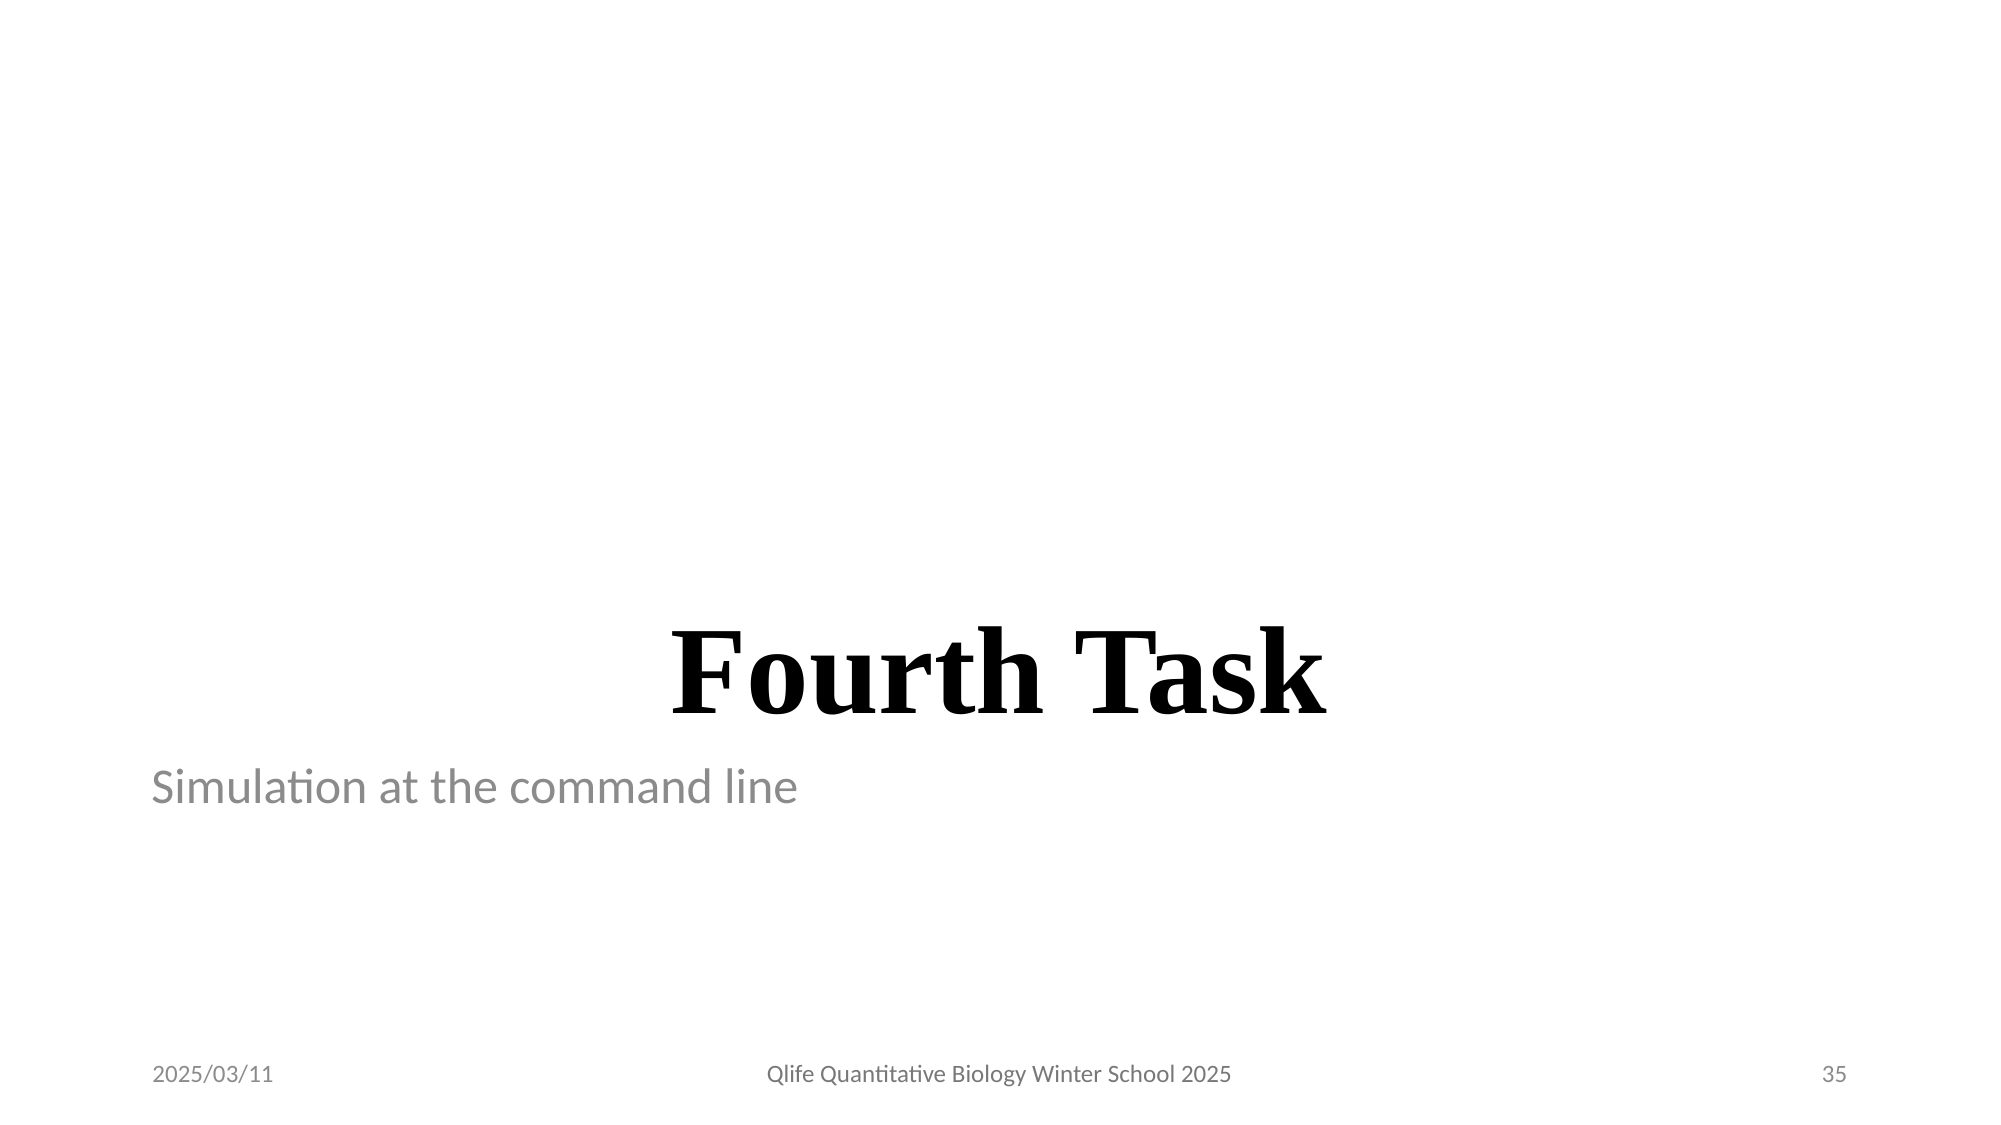

# Fourth Task
Simulation at the command line
2025/03/11
Qlife Quantitative Biology Winter School 2025
35